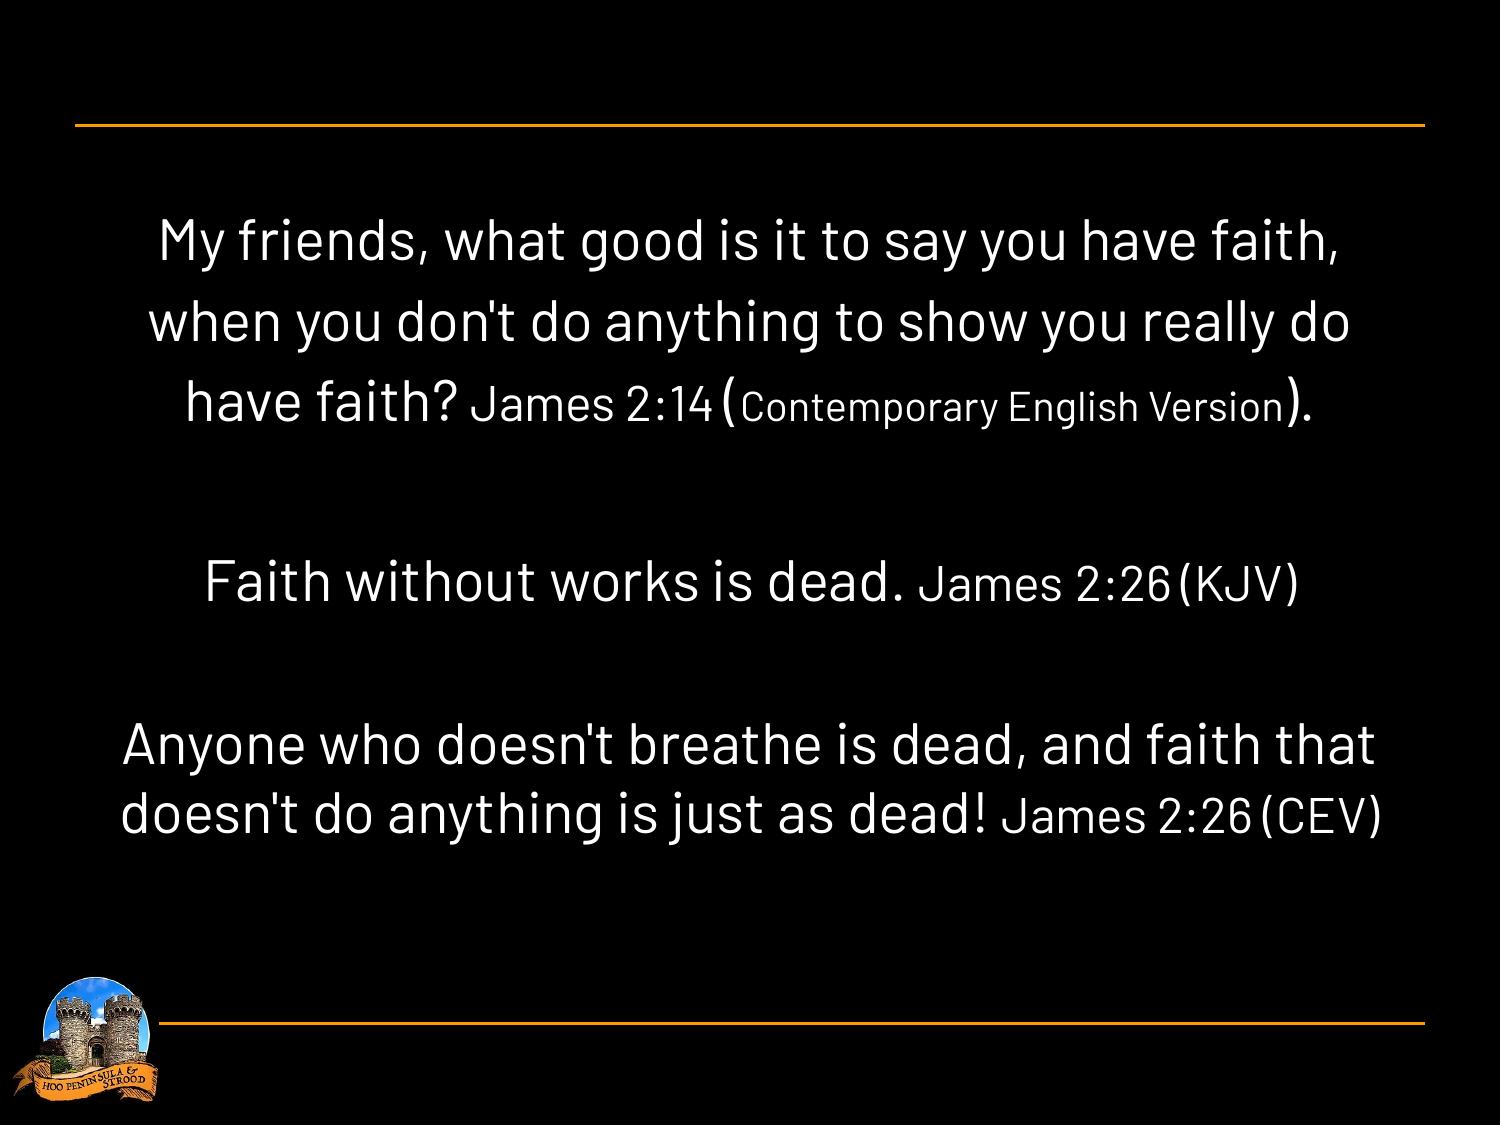

My friends, what good is it to say you have faith, when you don't do anything to show you really do have faith? James 2:14 (Contemporary English Version).

Faith without works is dead. James 2:26 (KJV)

Anyone who doesn't breathe is dead, and faith that doesn't do anything is just as dead! James 2:26 (CEV)